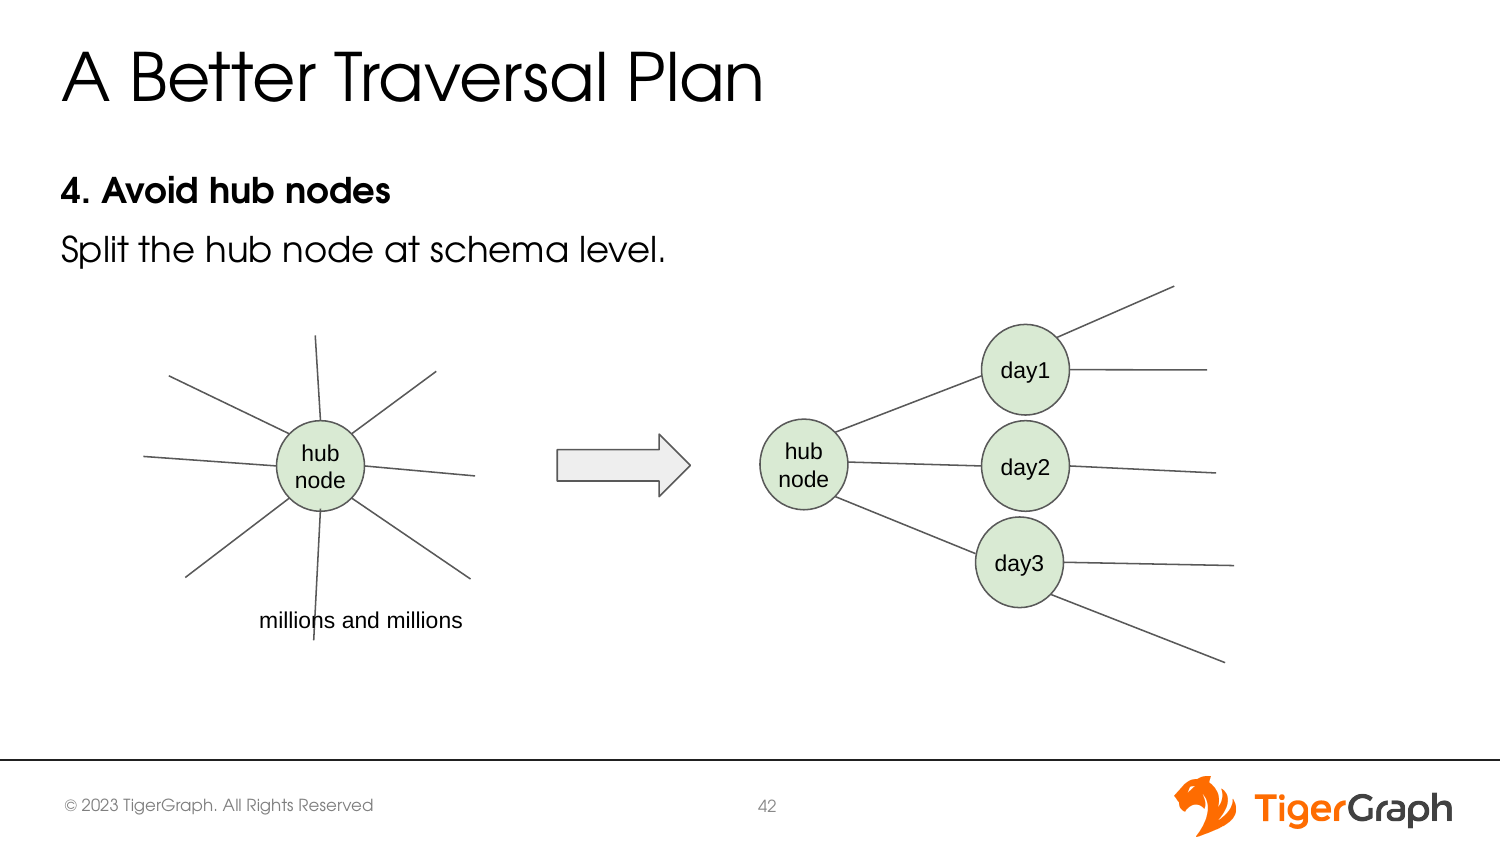

# A Better Traversal Plan
4. Avoid hub nodes
Split the hub node at schema level.
day1
hub node
hub node
day2

day3
millions and millions
42